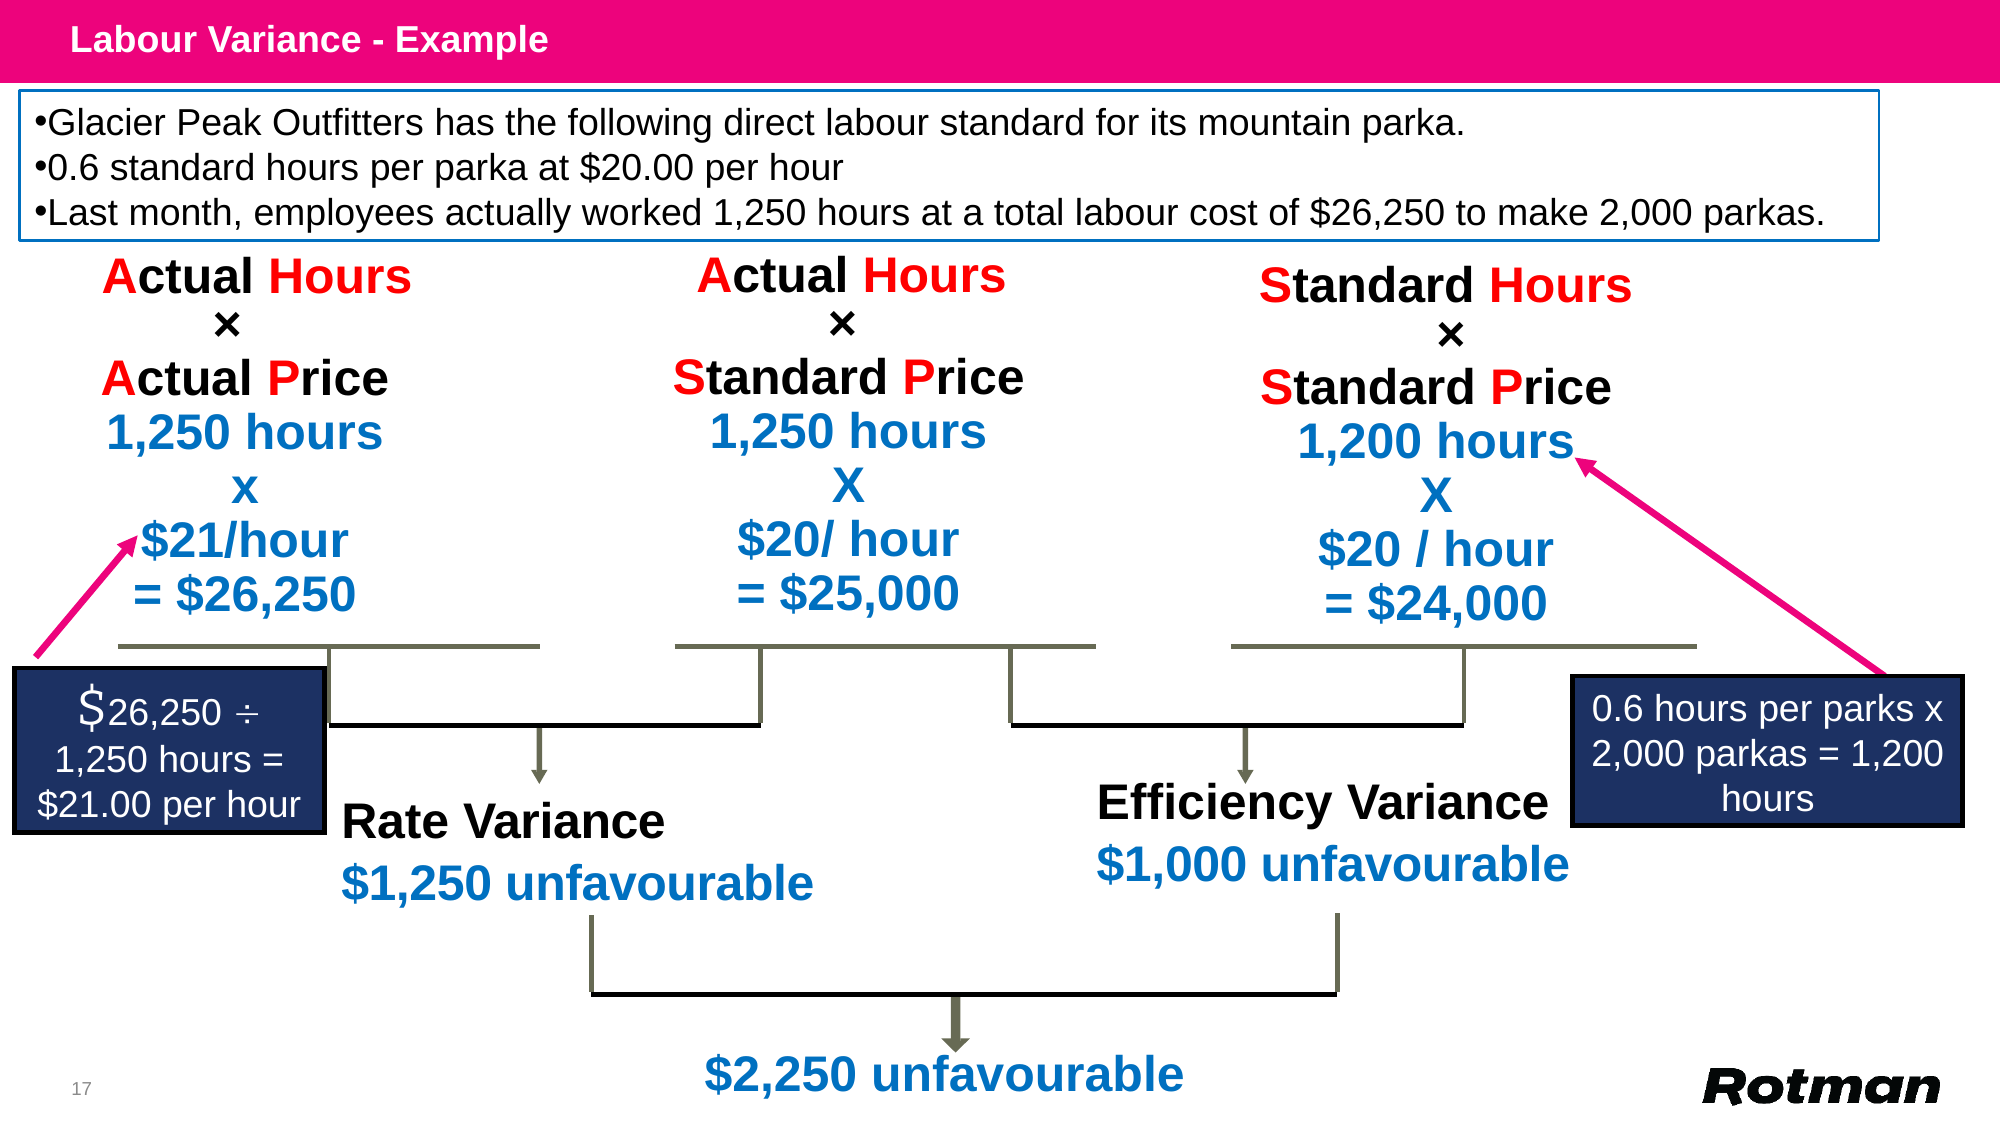

Labour Variance - Example
Glacier Peak Outfitters has the following direct labour standard for its mountain parka.
0.6 standard hours per parka at $20.00 per hour
Last month, employees actually worked 1,250 hours at a total labour cost of $26,250 to make 2,000 parkas.
Actual Hours
×
Standard Price
1,250 hours
X
$20/ hour
= $25,000
Actual Hours
×
Actual Price
1,250 hours
x
$21/hour
= $26,250
Standard Hours
×
Standard Price
1,200 hours
X
$20 / hour
= $24,000

$26,250 ÷ 1,250 hours = $21.00 per hour
0.6 hours per parks x 2,000 parkas = 1,200 hours
Efficiency Variance
$1,000 unfavourable
Rate Variance
$1,250 unfavourable

  $2,250 unfavourable
17